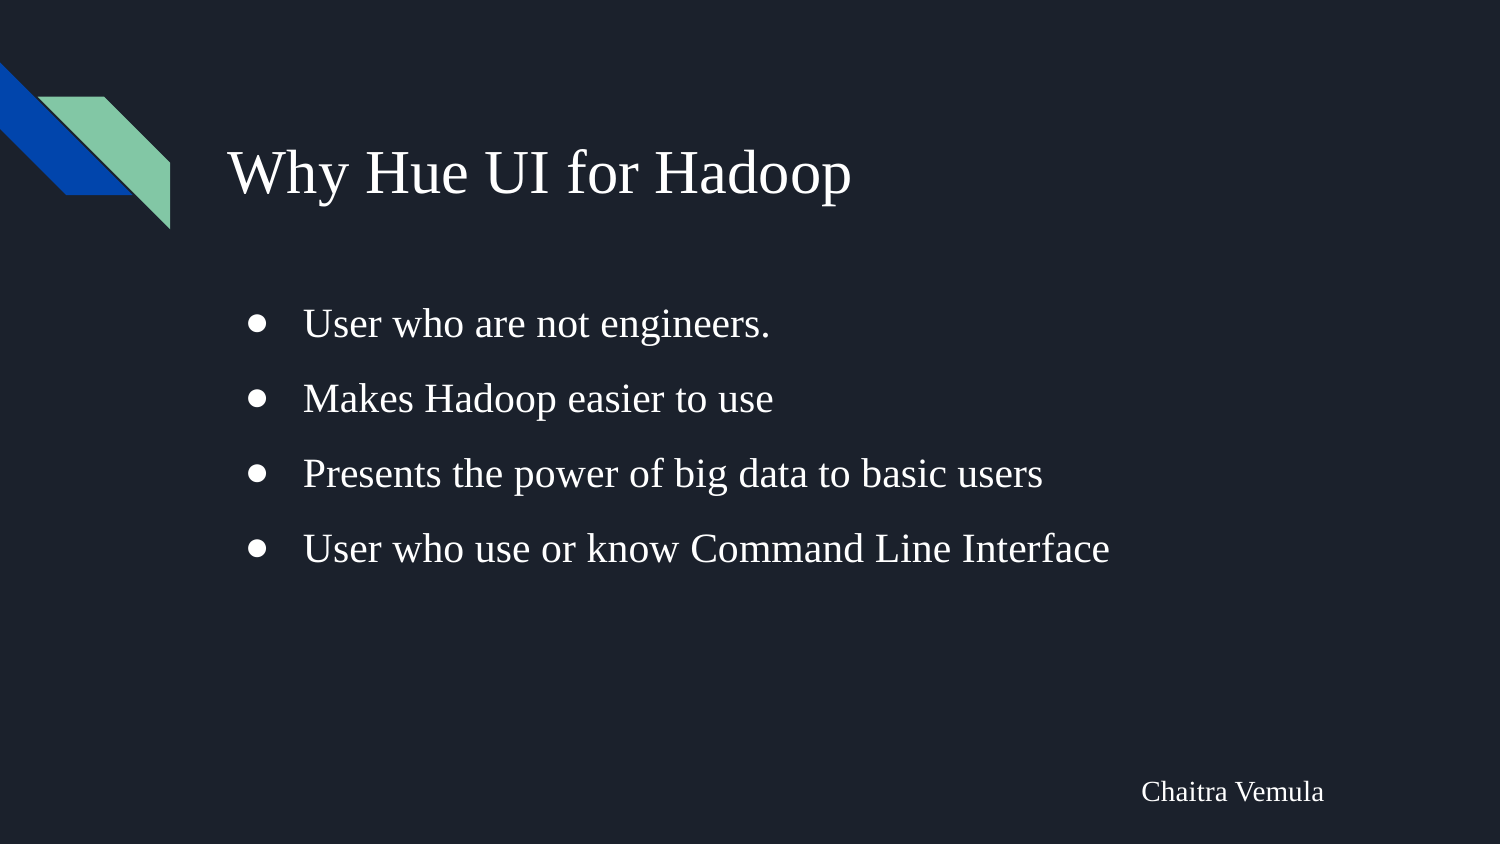

# Why Hue UI for Hadoop
User who are not engineers.
Makes Hadoop easier to use
Presents the power of big data to basic users
User who use or know Command Line Interface
Chaitra Vemula